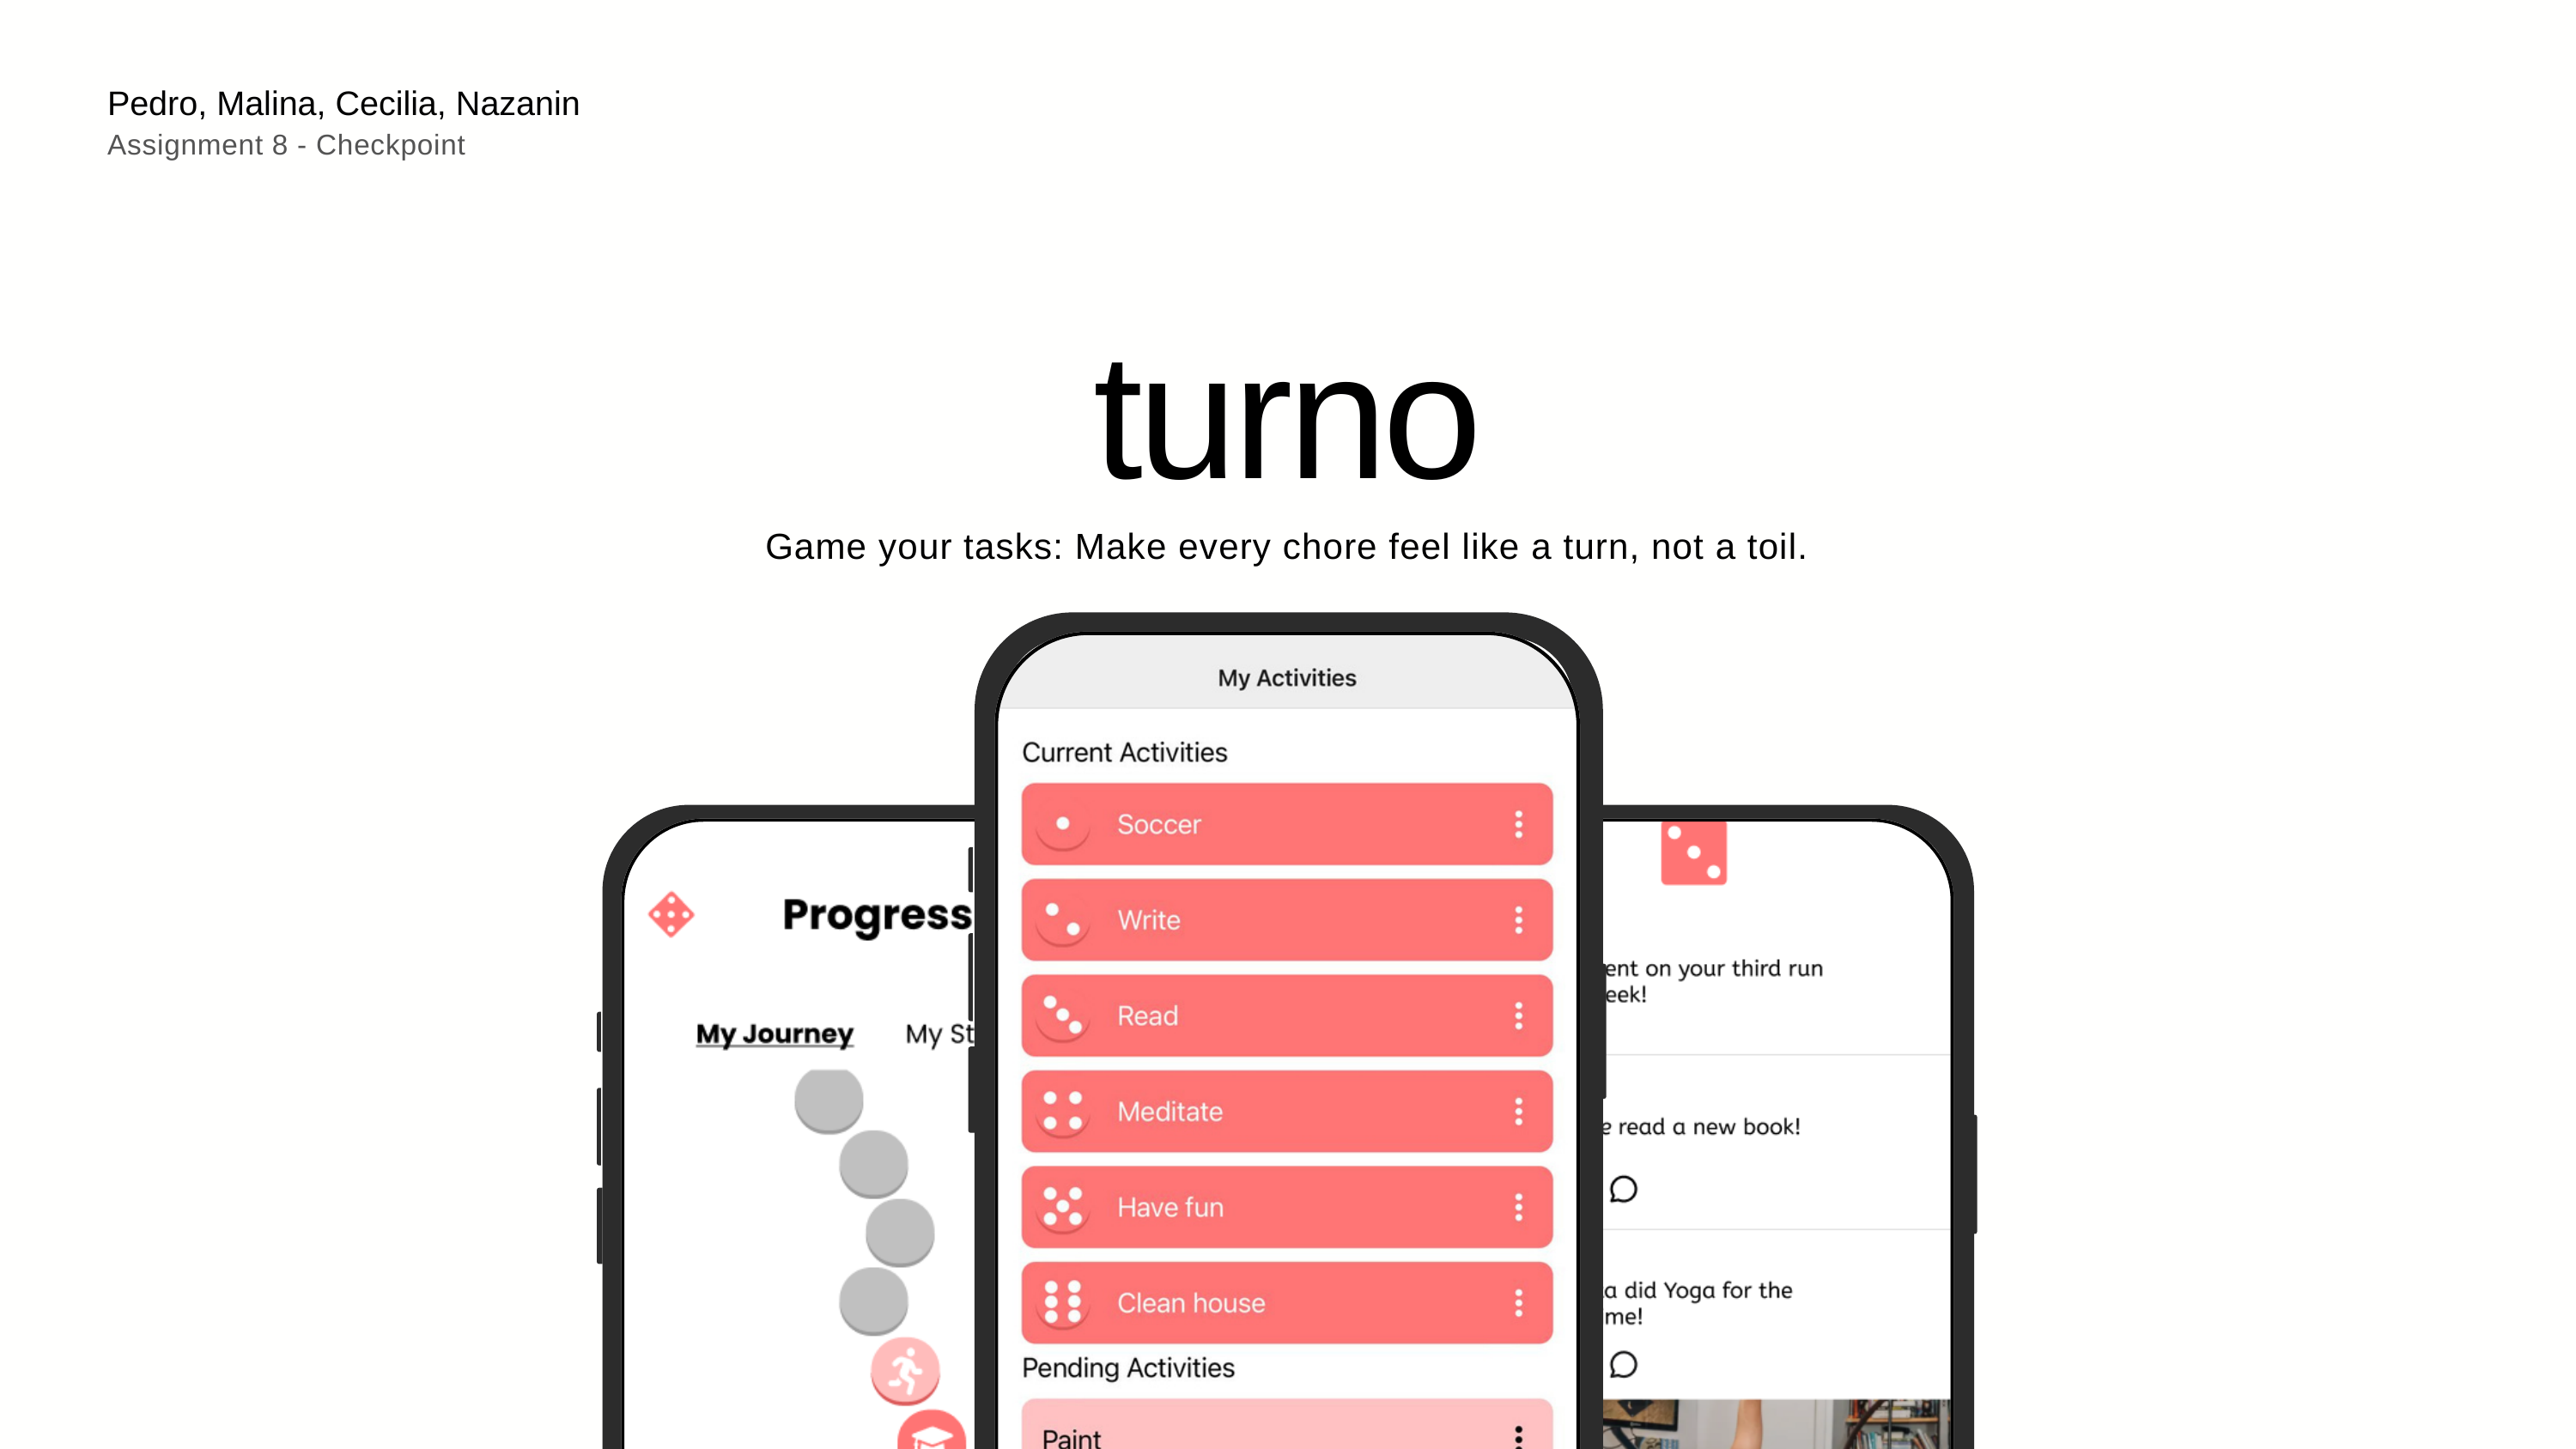

Pedro, Malina, Cecilia, Nazanin
Assignment 8 - Checkpoint
turno
Game your tasks: Make every chore feel like a turn, not a toil.